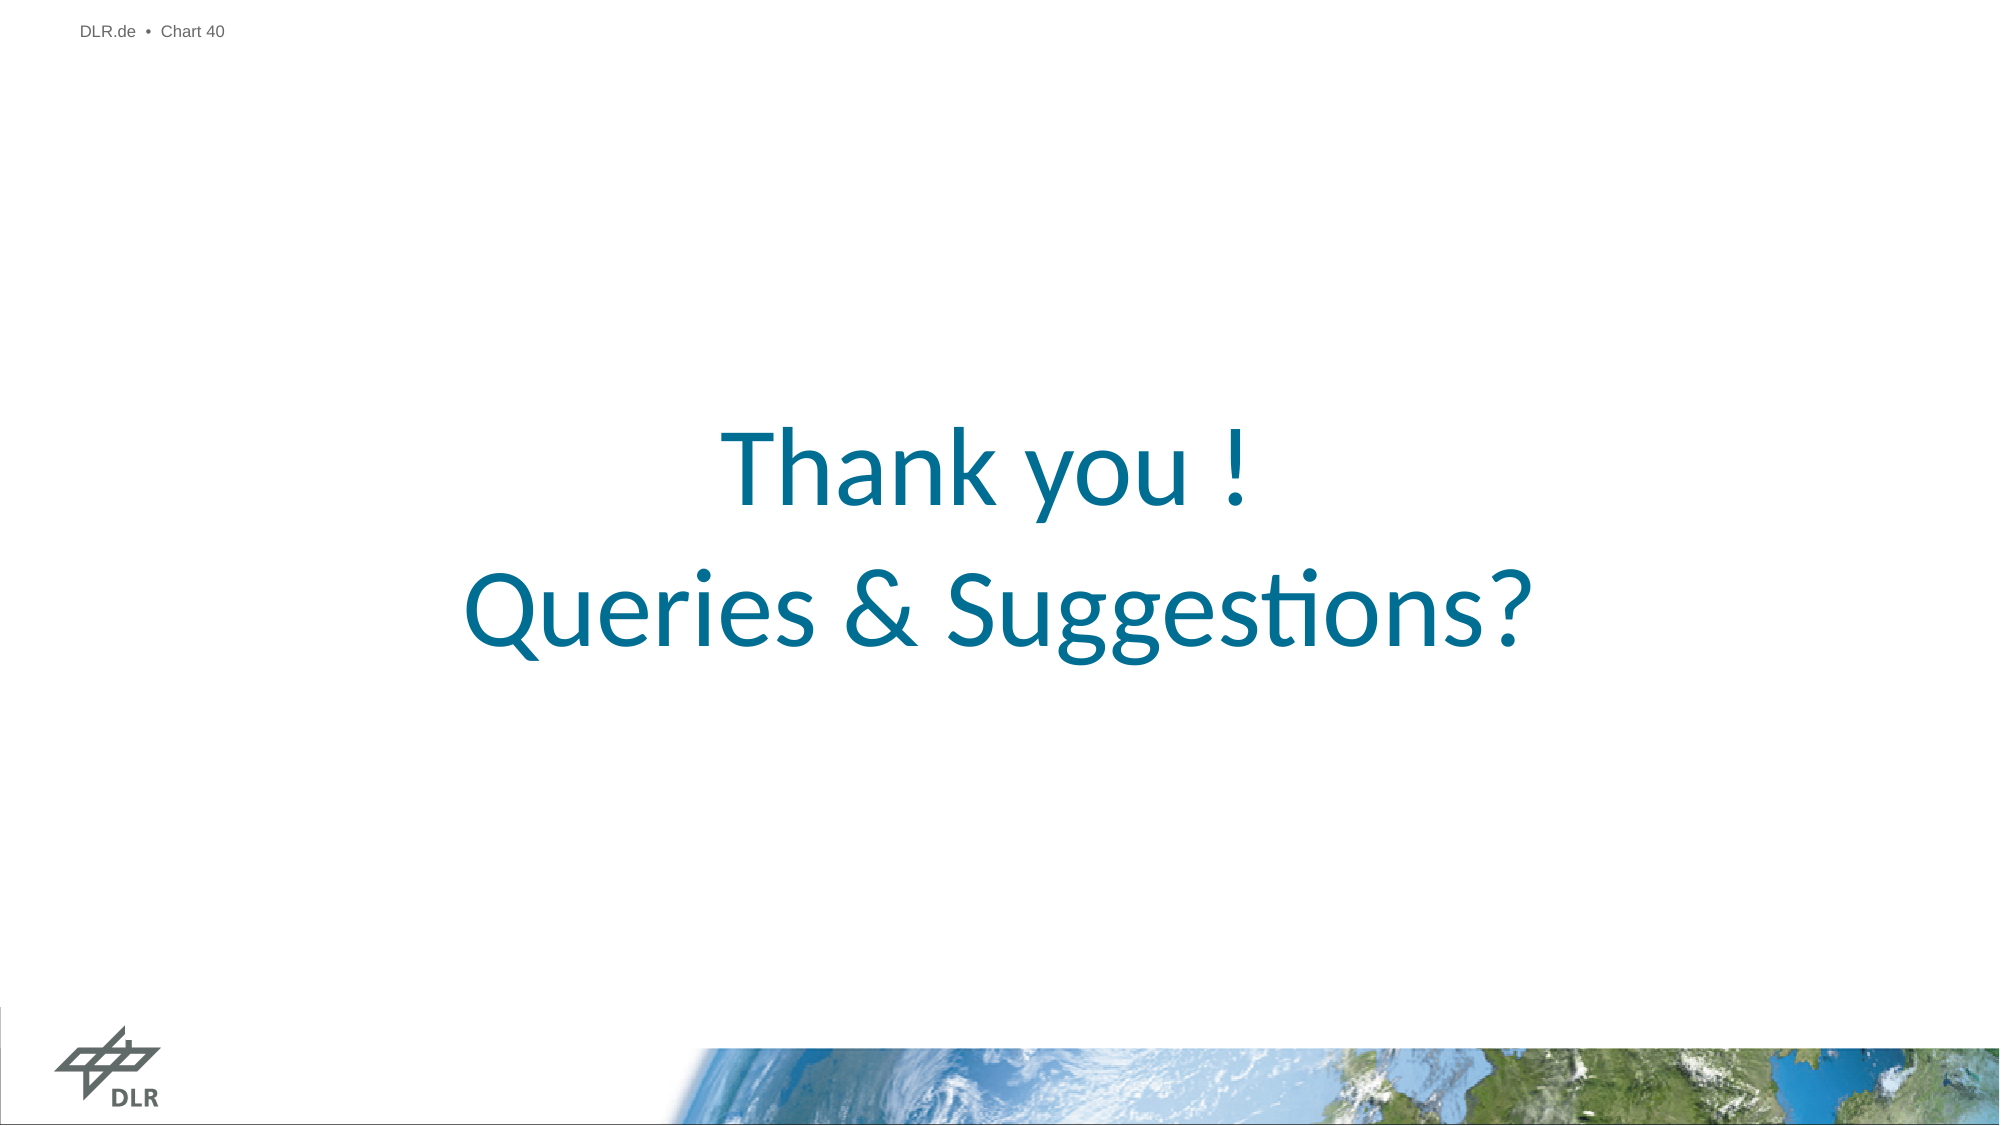

DLR.de  •  Chart 40
Thank you !
Queries & Suggestions?